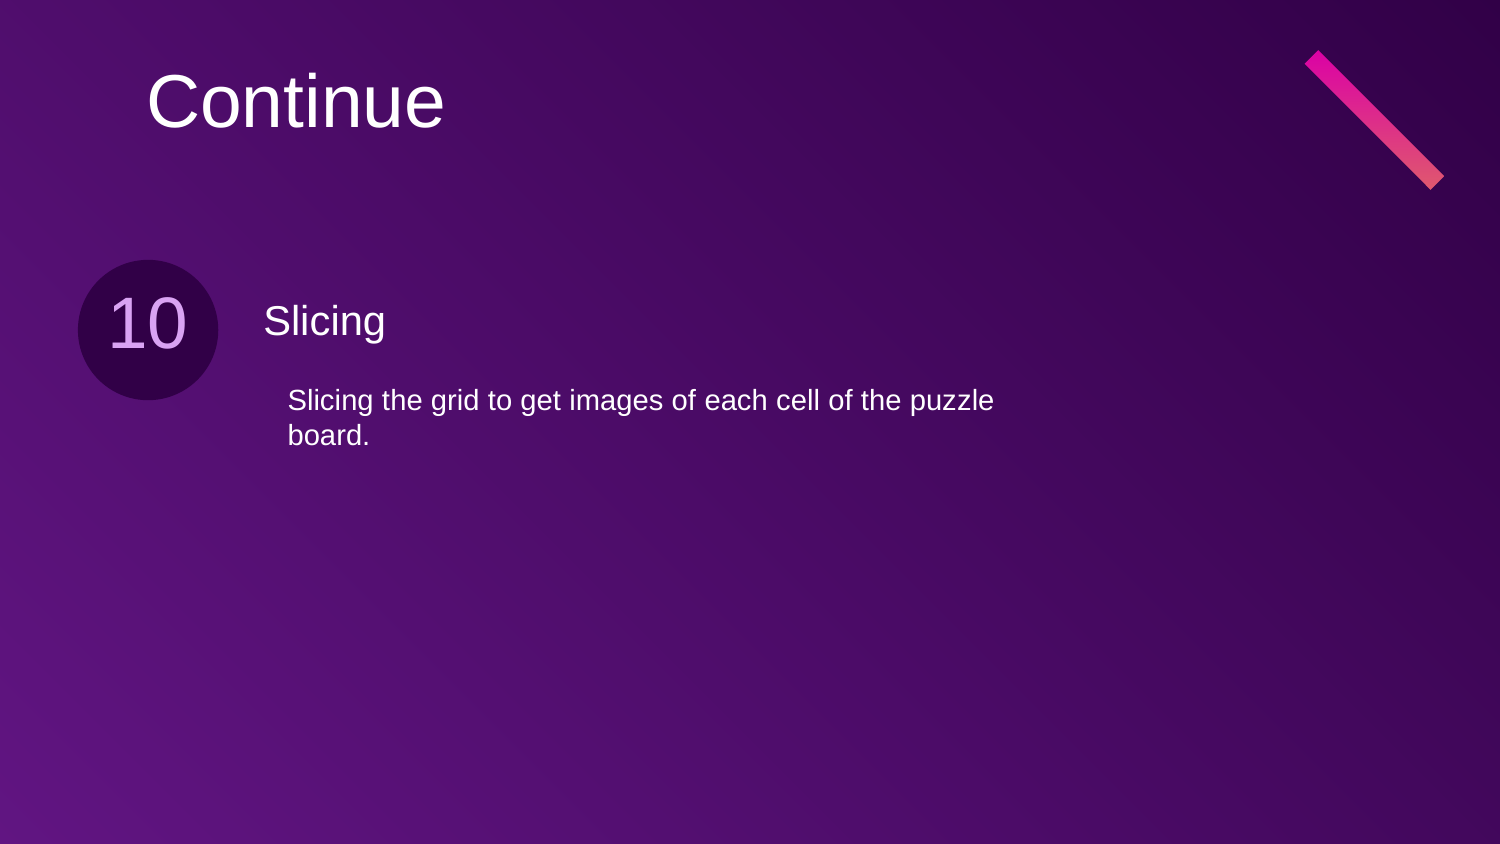

# Continue

10
Slicing
Slicing the grid to get images of each cell of the puzzle board.